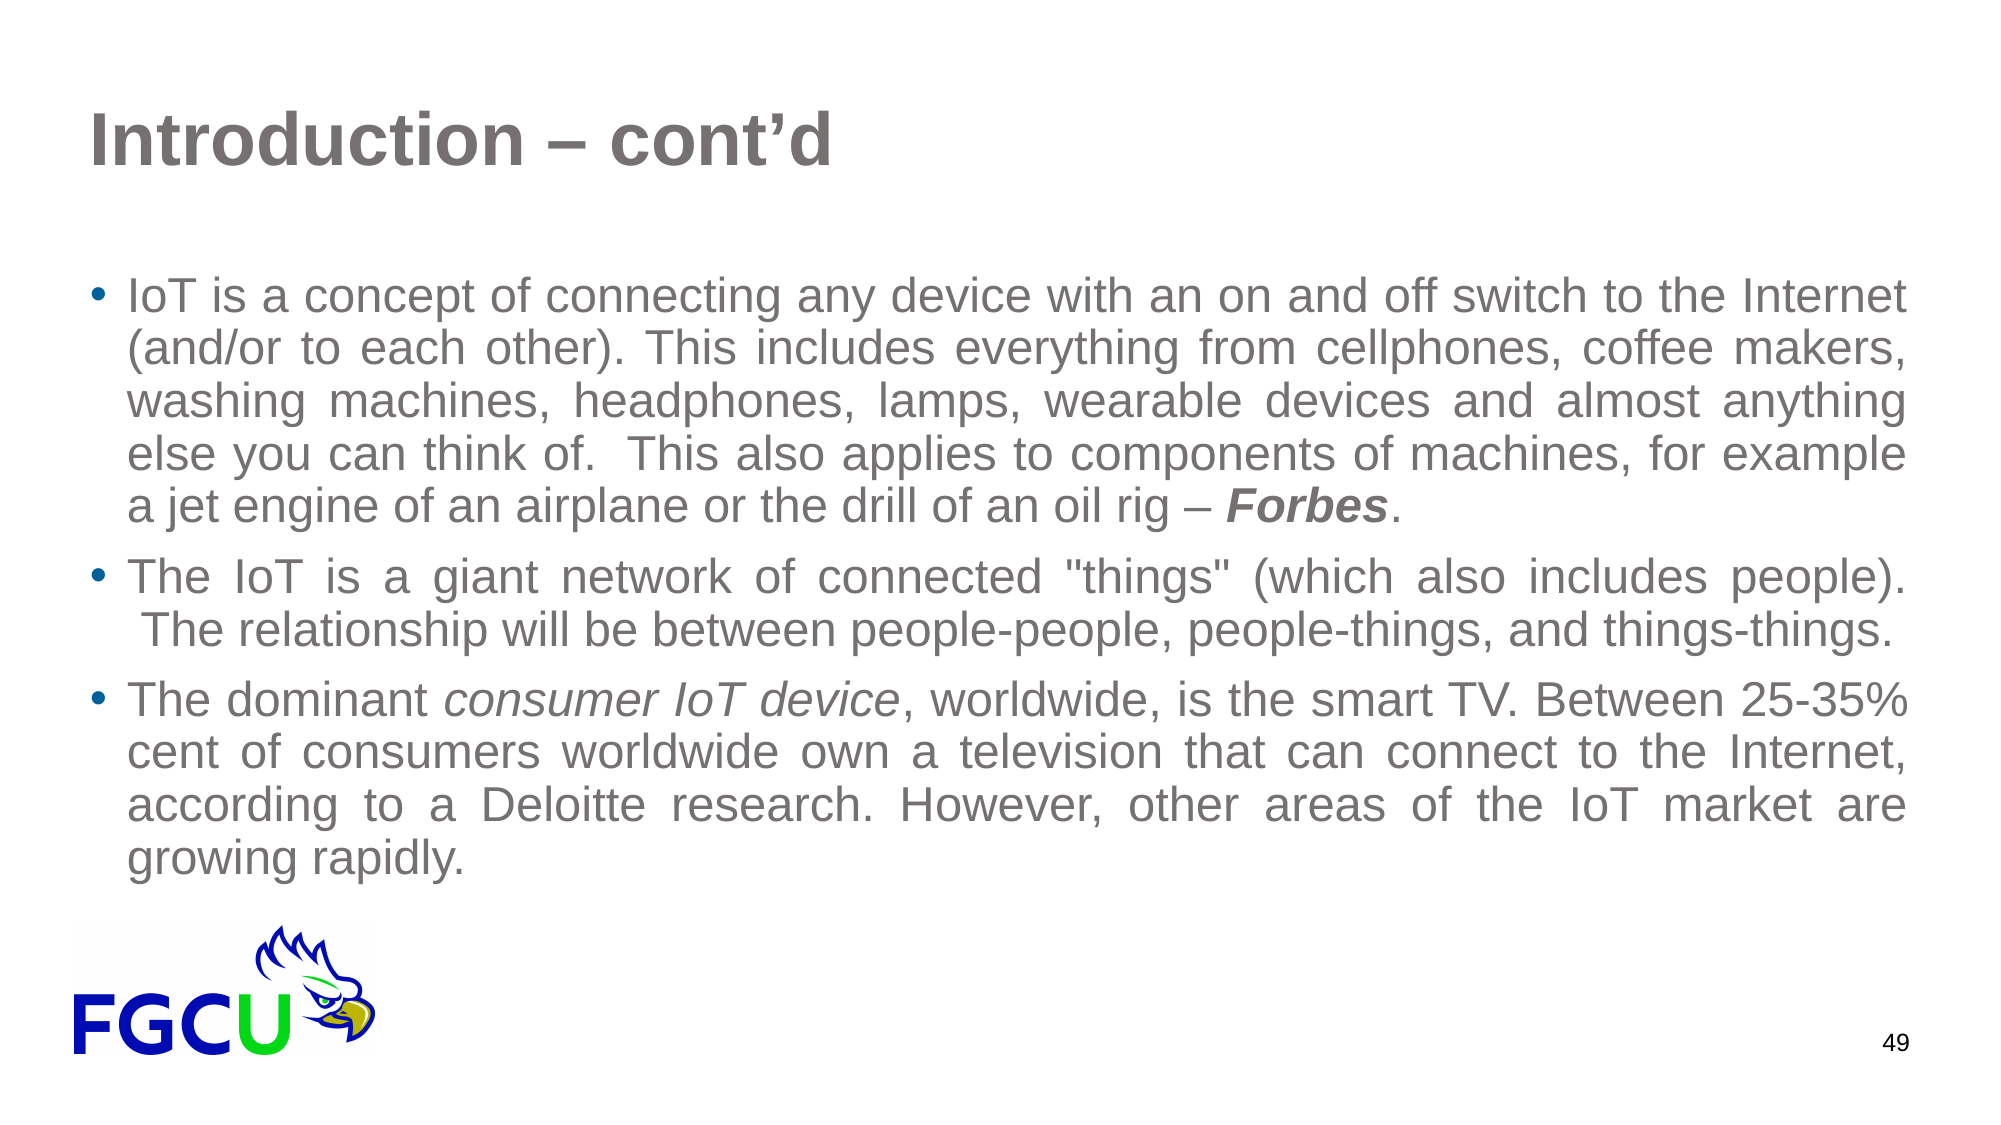

# Introduction – cont’d
IoT is a concept of connecting any device with an on and off switch to the Internet (and/or to each other). This includes everything from cellphones, coffee makers, washing machines, headphones, lamps, wearable devices and almost anything else you can think of.  This also applies to components of machines, for example a jet engine of an airplane or the drill of an oil rig – Forbes.
The IoT is a giant network of connected "things" (which also includes people).  The relationship will be between people-people, people-things, and things-things.
The dominant consumer IoT device, worldwide, is the smart TV. Between 25-35% cent of consumers worldwide own a television that can connect to the Internet, according to a Deloitte research. However, other areas of the IoT market are growing rapidly.
49